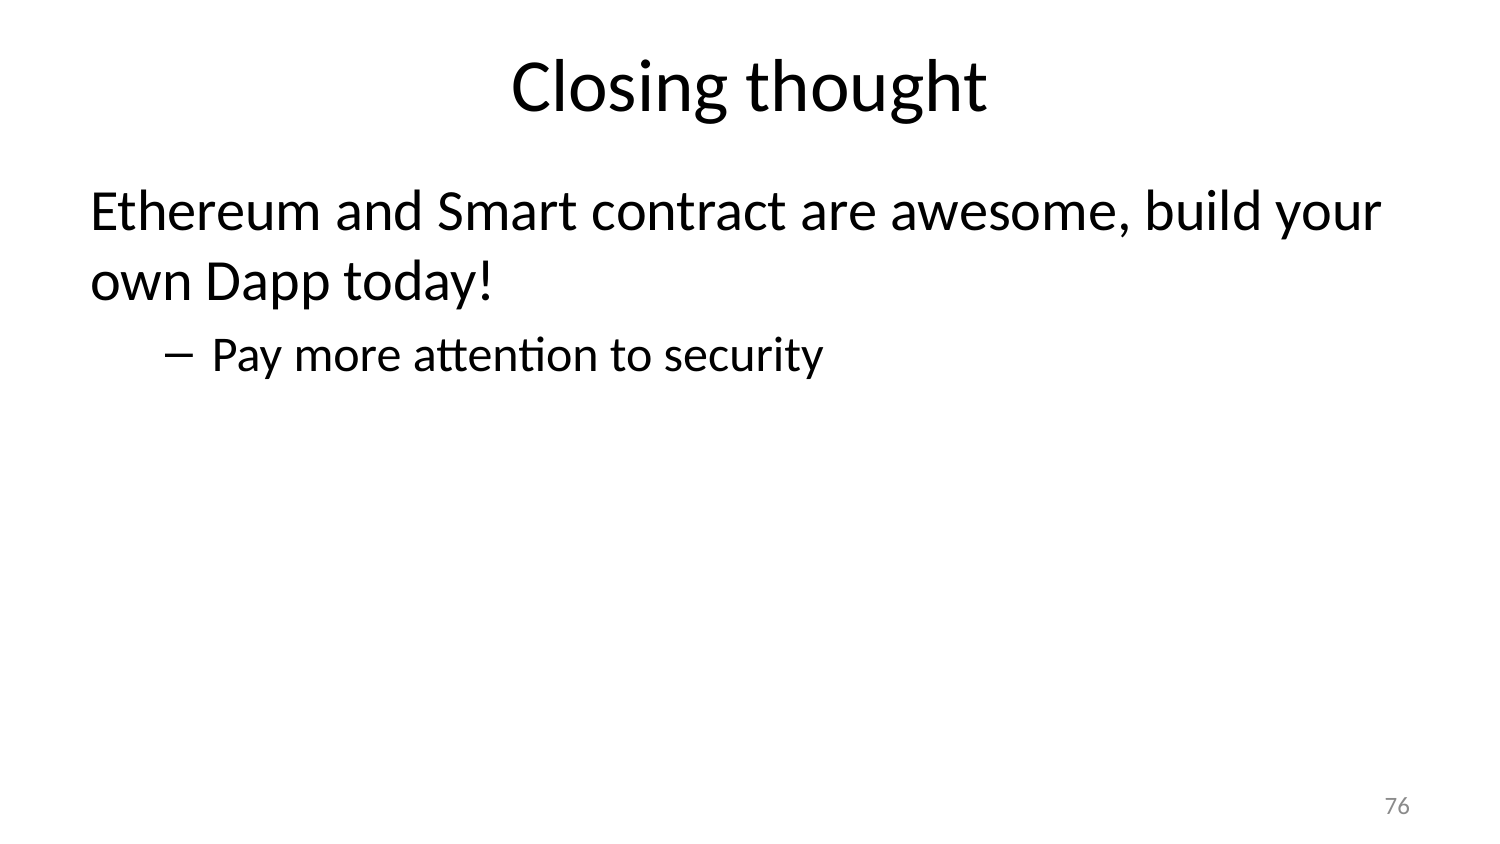

# Closing thought
Ethereum and Smart contract are awesome, build your own Dapp today!
Pay more attention to security
76